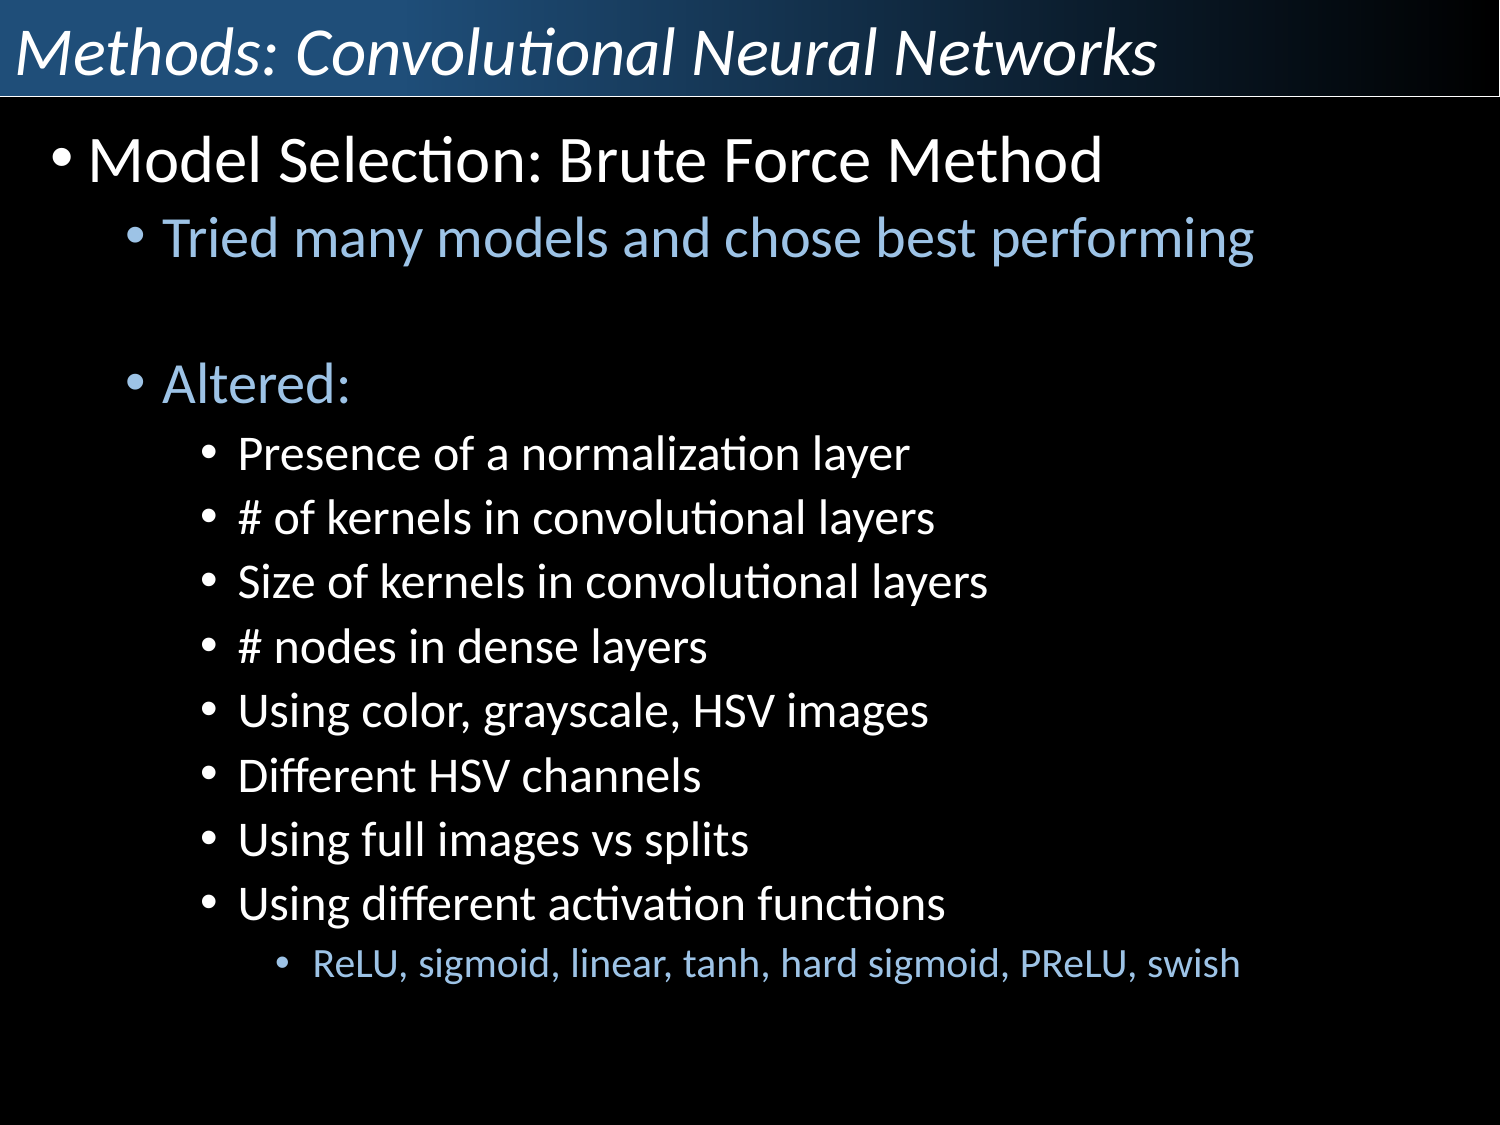

Methods: Convolutional Neural Networks
Model Selection: Brute Force Method
Tried many models and chose best performing

Altered:
Presence of a normalization layer
# of kernels in convolutional layers
Size of kernels in convolutional layers
# nodes in dense layers
Using color, grayscale, HSV images
Different HSV channels
Using full images vs splits
Using different activation functions
ReLU, sigmoid, linear, tanh, hard sigmoid, PReLU, swish